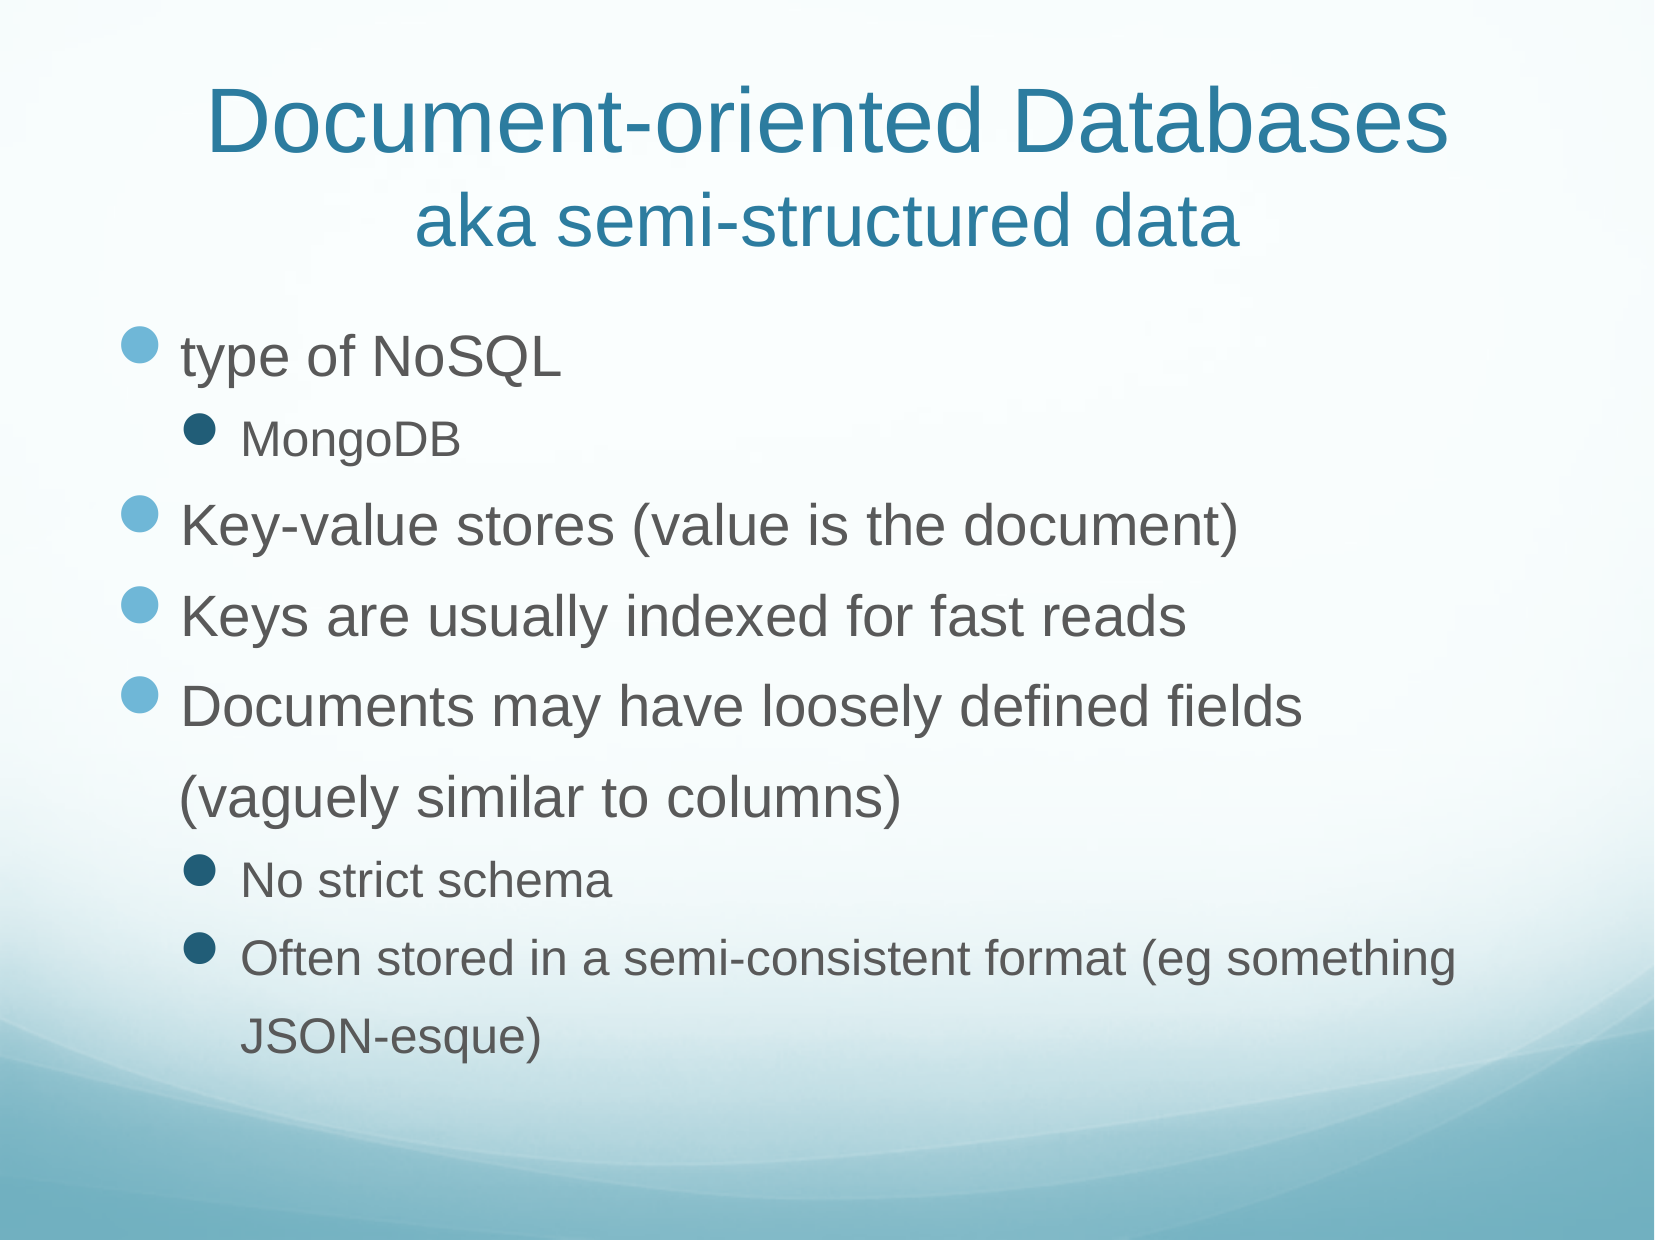

# Document-oriented Databases aka semi-structured data
type of NoSQL
MongoDB
Key-value stores (value is the document)
Keys are usually indexed for fast reads
Documents may have loosely defined fields (vaguely similar to columns)
No strict schema
Often stored in a semi-consistent format (eg something JSON-esque)